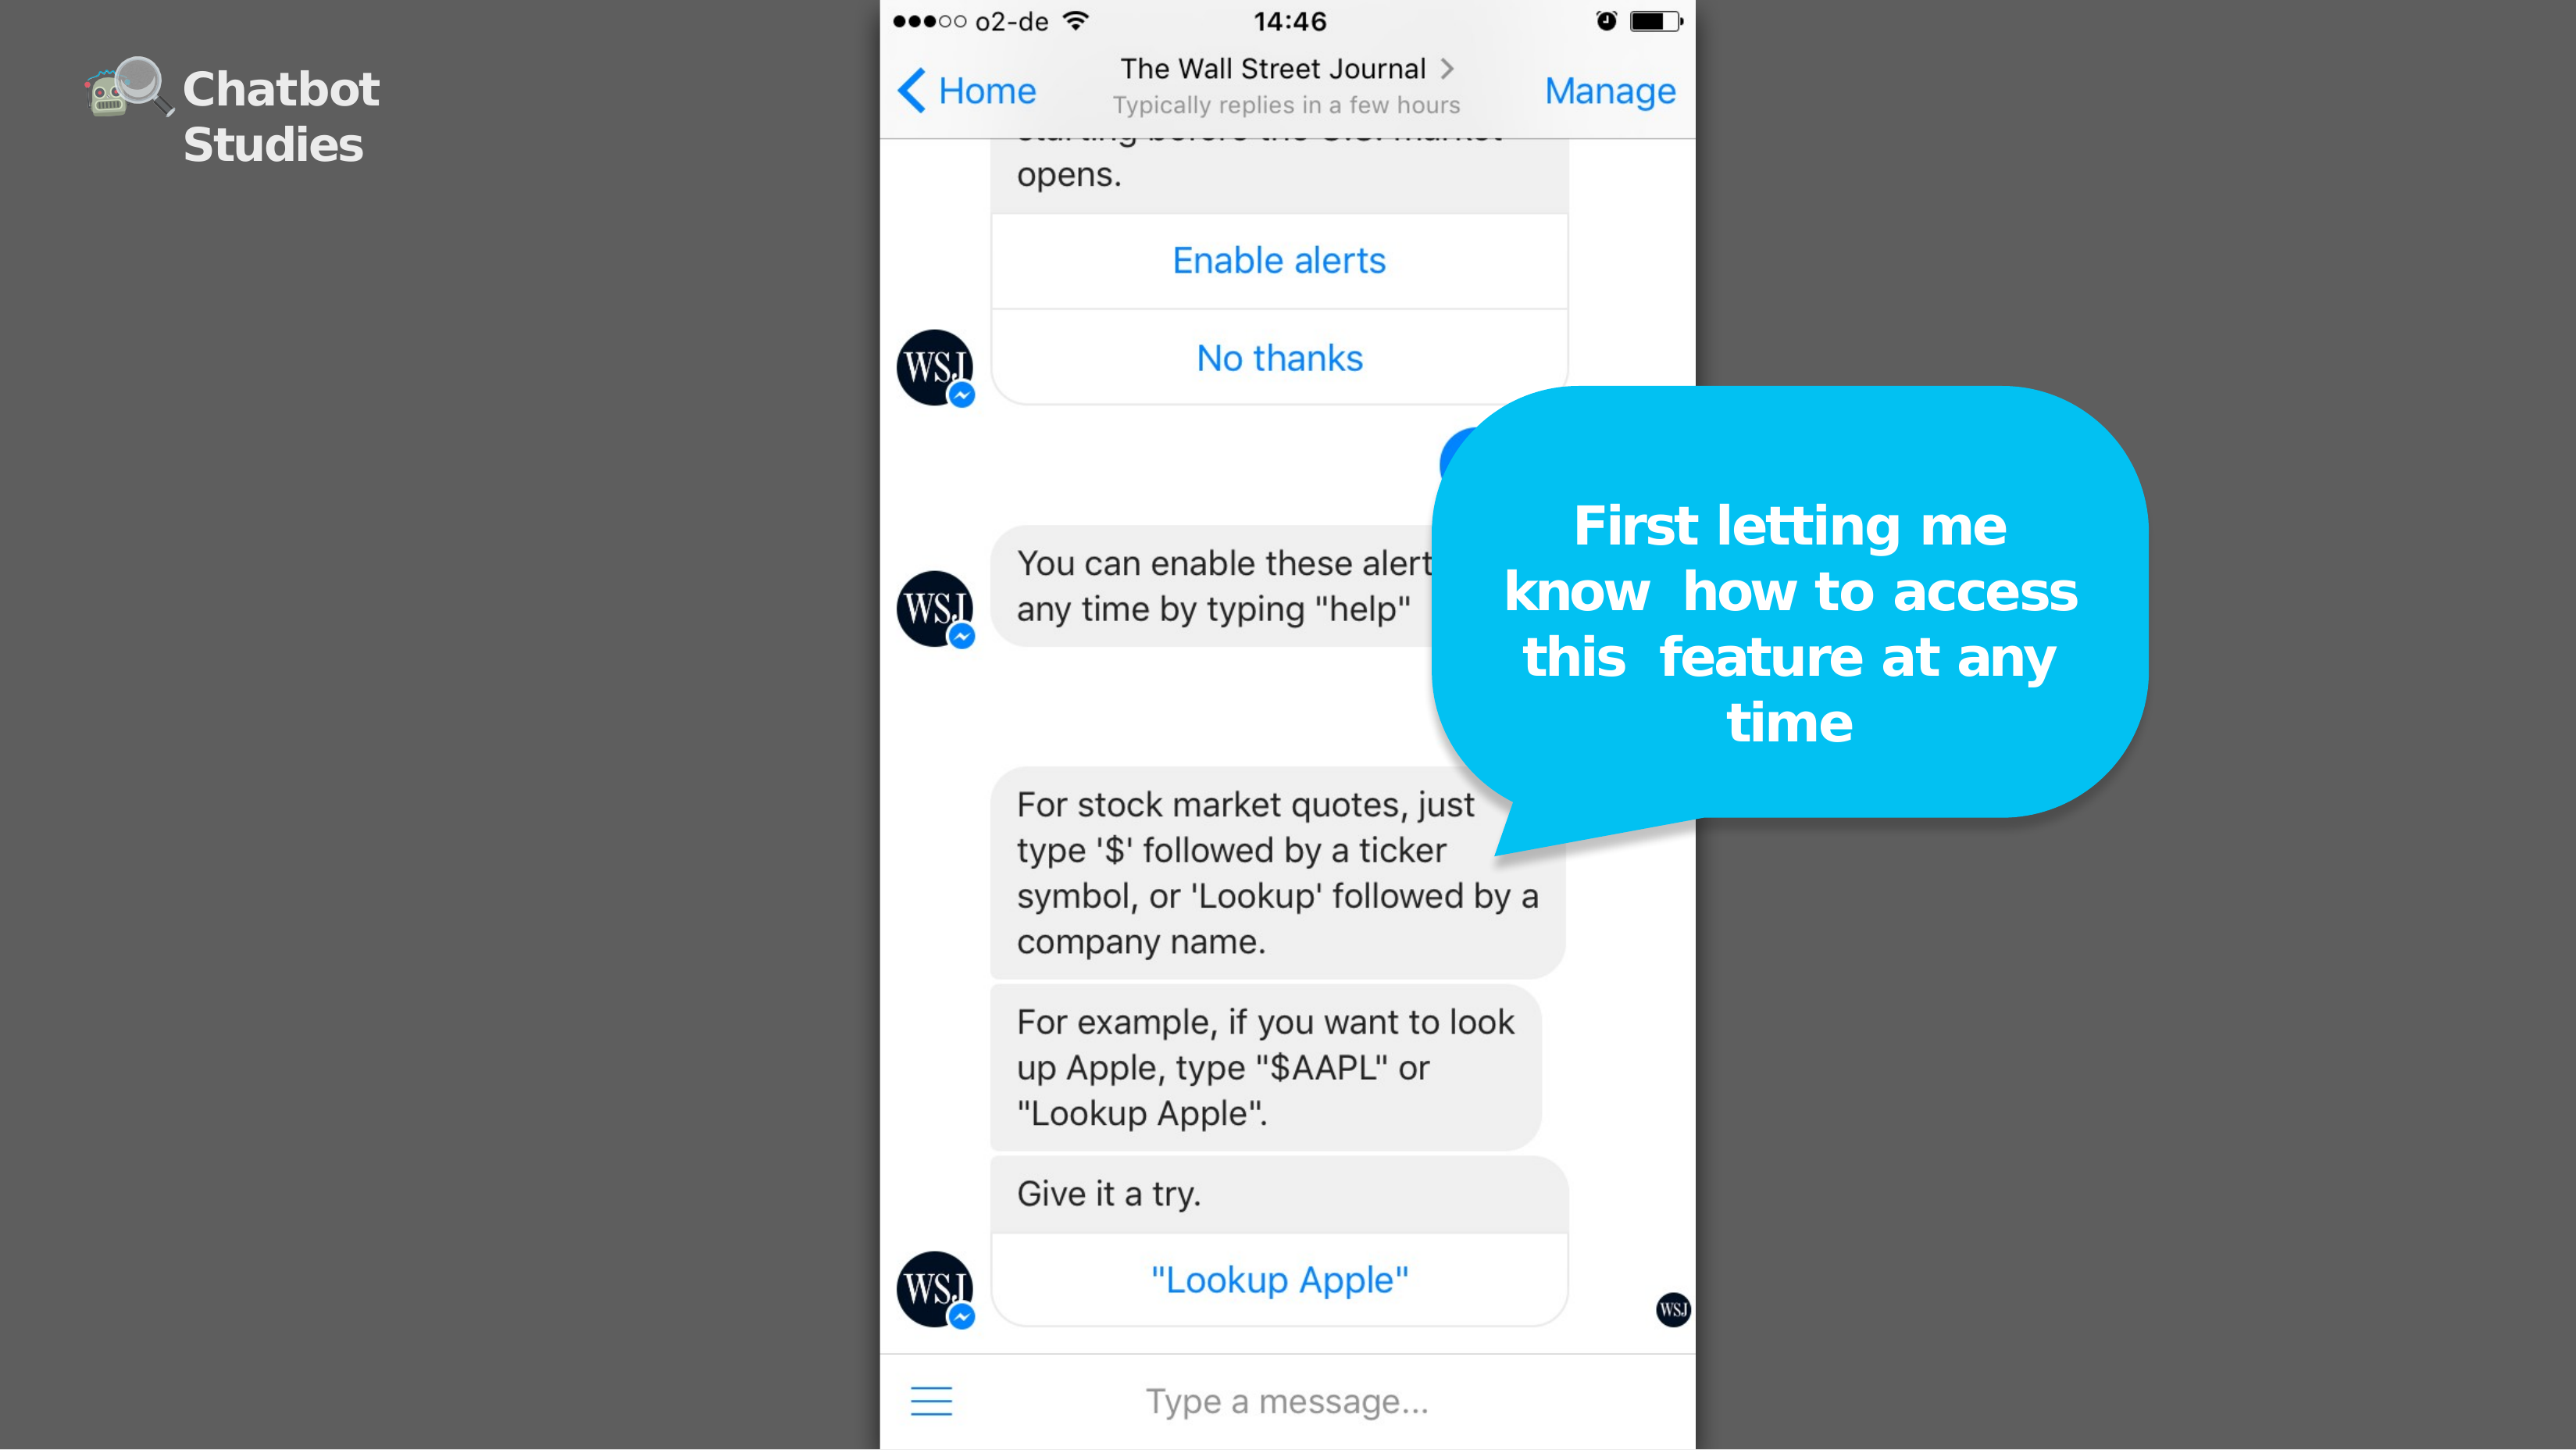

Chatbot Studies

# First letting me know  how to access this  feature at any time